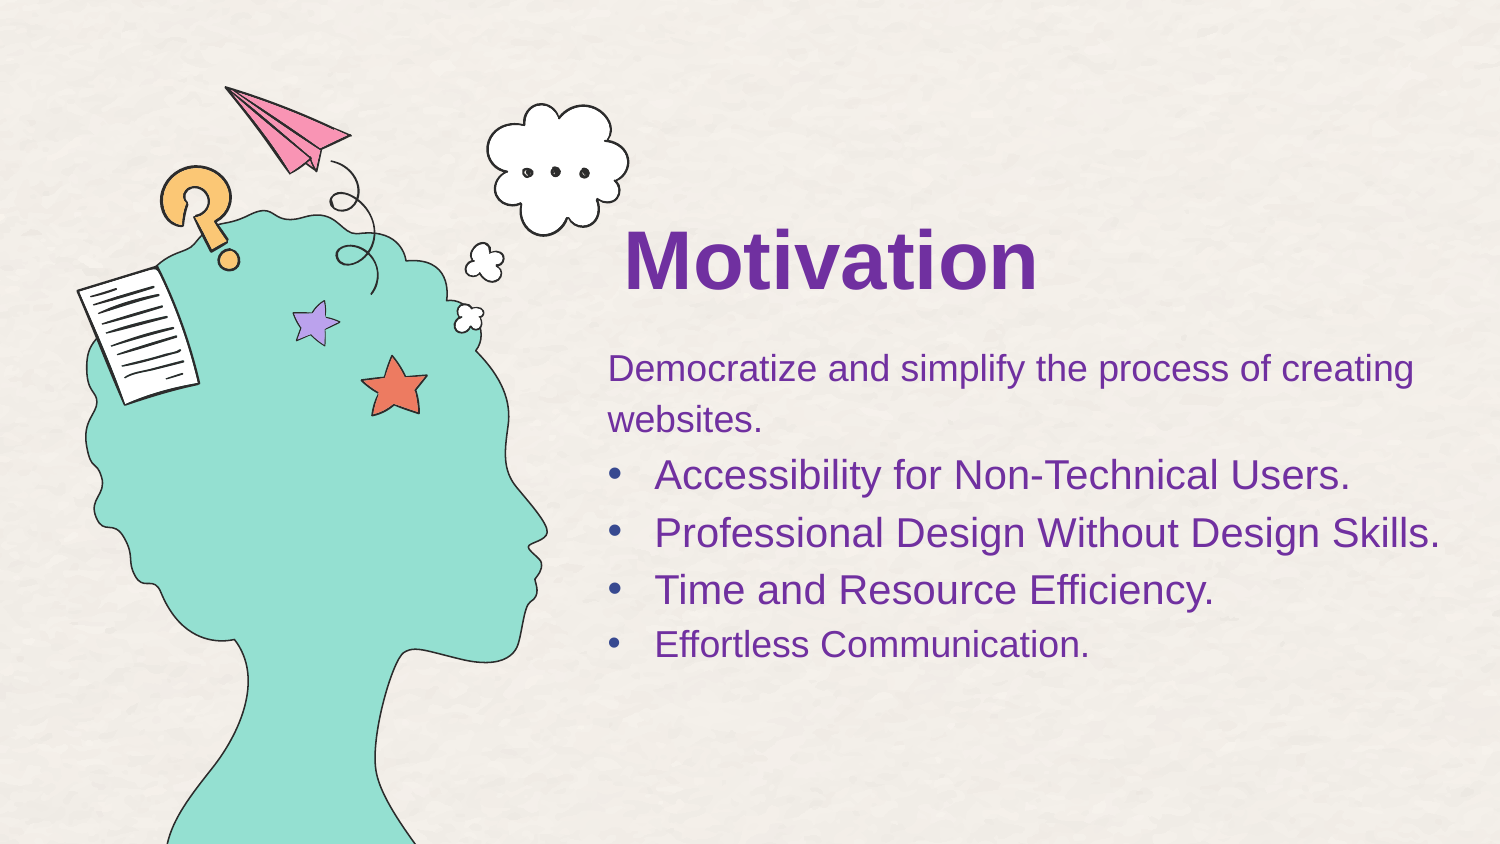

# Motivation
Democratize and simplify the process of creating websites.
Accessibility for Non-Technical Users.
Professional Design Without Design Skills.
Time and Resource Efficiency.
Effortless Communication.